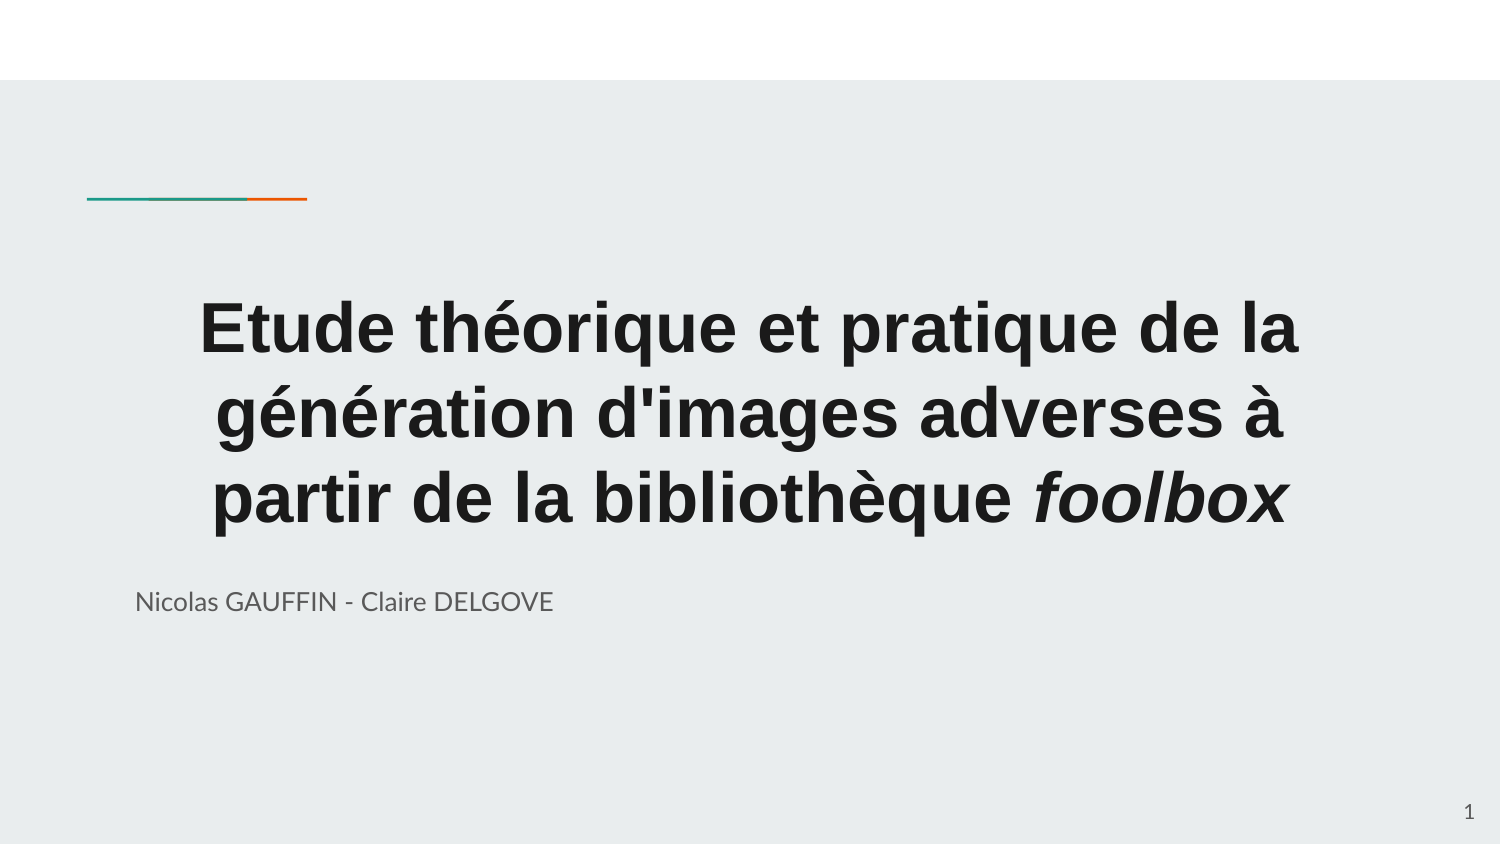

# Etude théorique et pratique de la génération d'images adverses à partir de la bibliothèque foolbox
Nicolas GAUFFIN - Claire DELGOVE
1